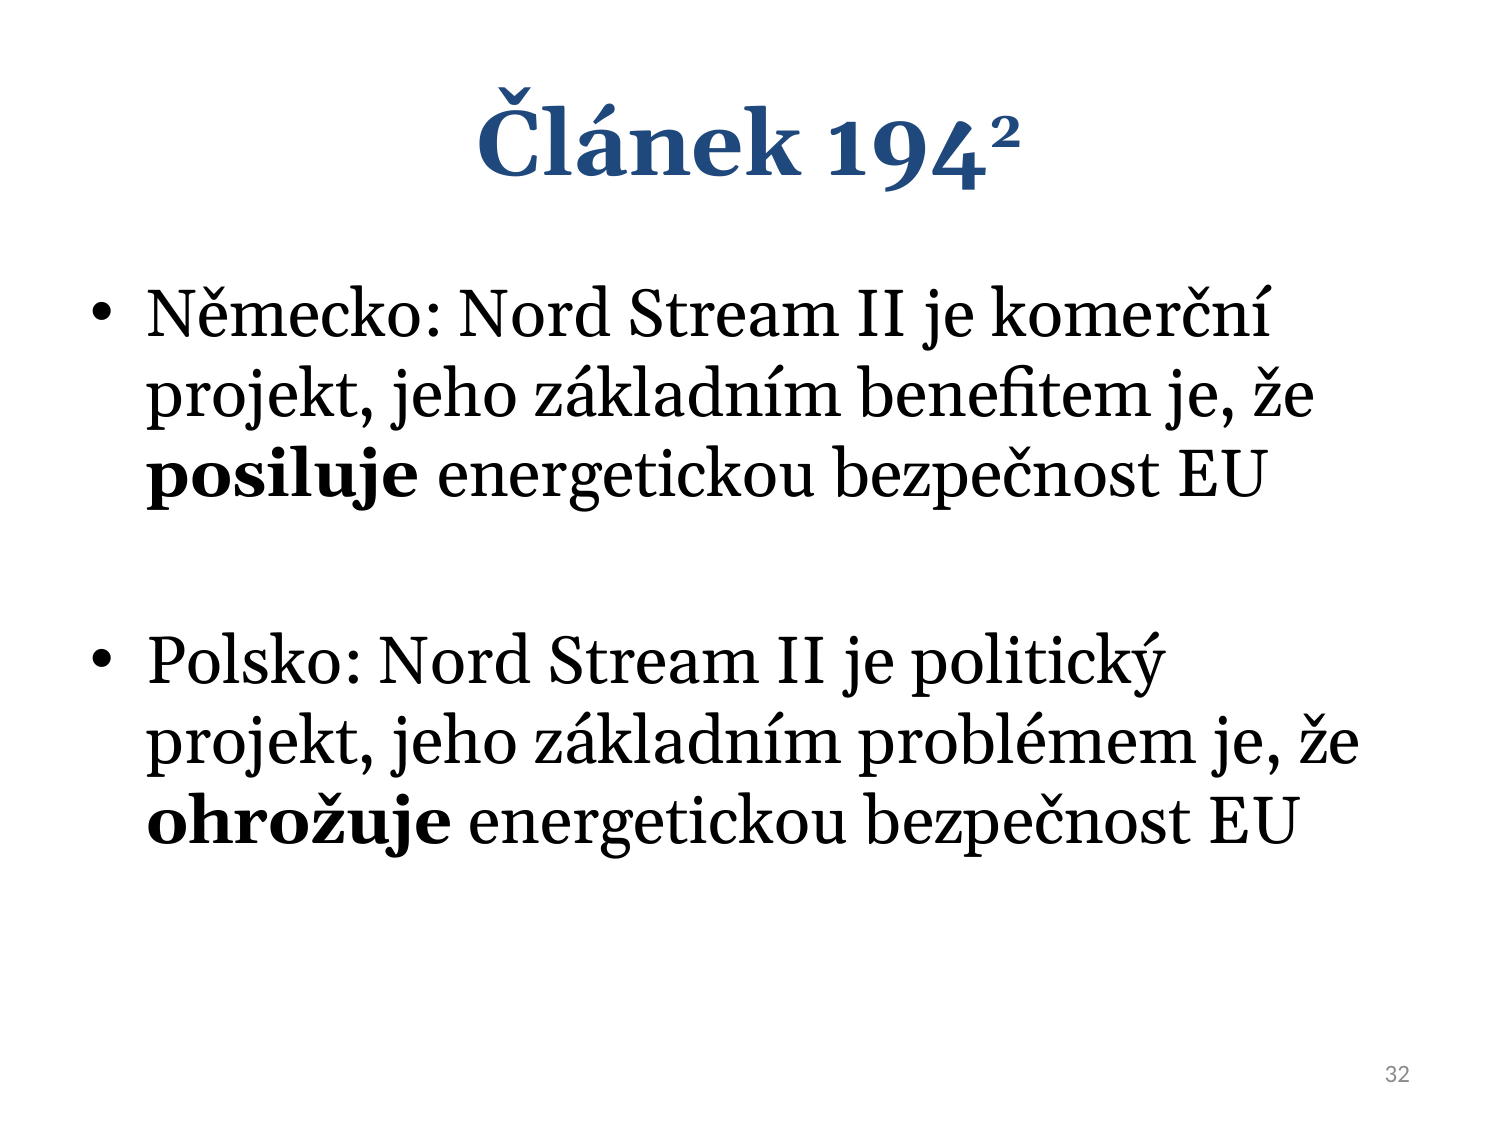

# Článek 1942
Německo: Nord Stream II je komerční projekt, jeho základním benefitem je, že posiluje energetickou bezpečnost EU

Polsko: Nord Stream II je politický projekt, jeho základním problémem je, že ohrožuje energetickou bezpečnost EU

32